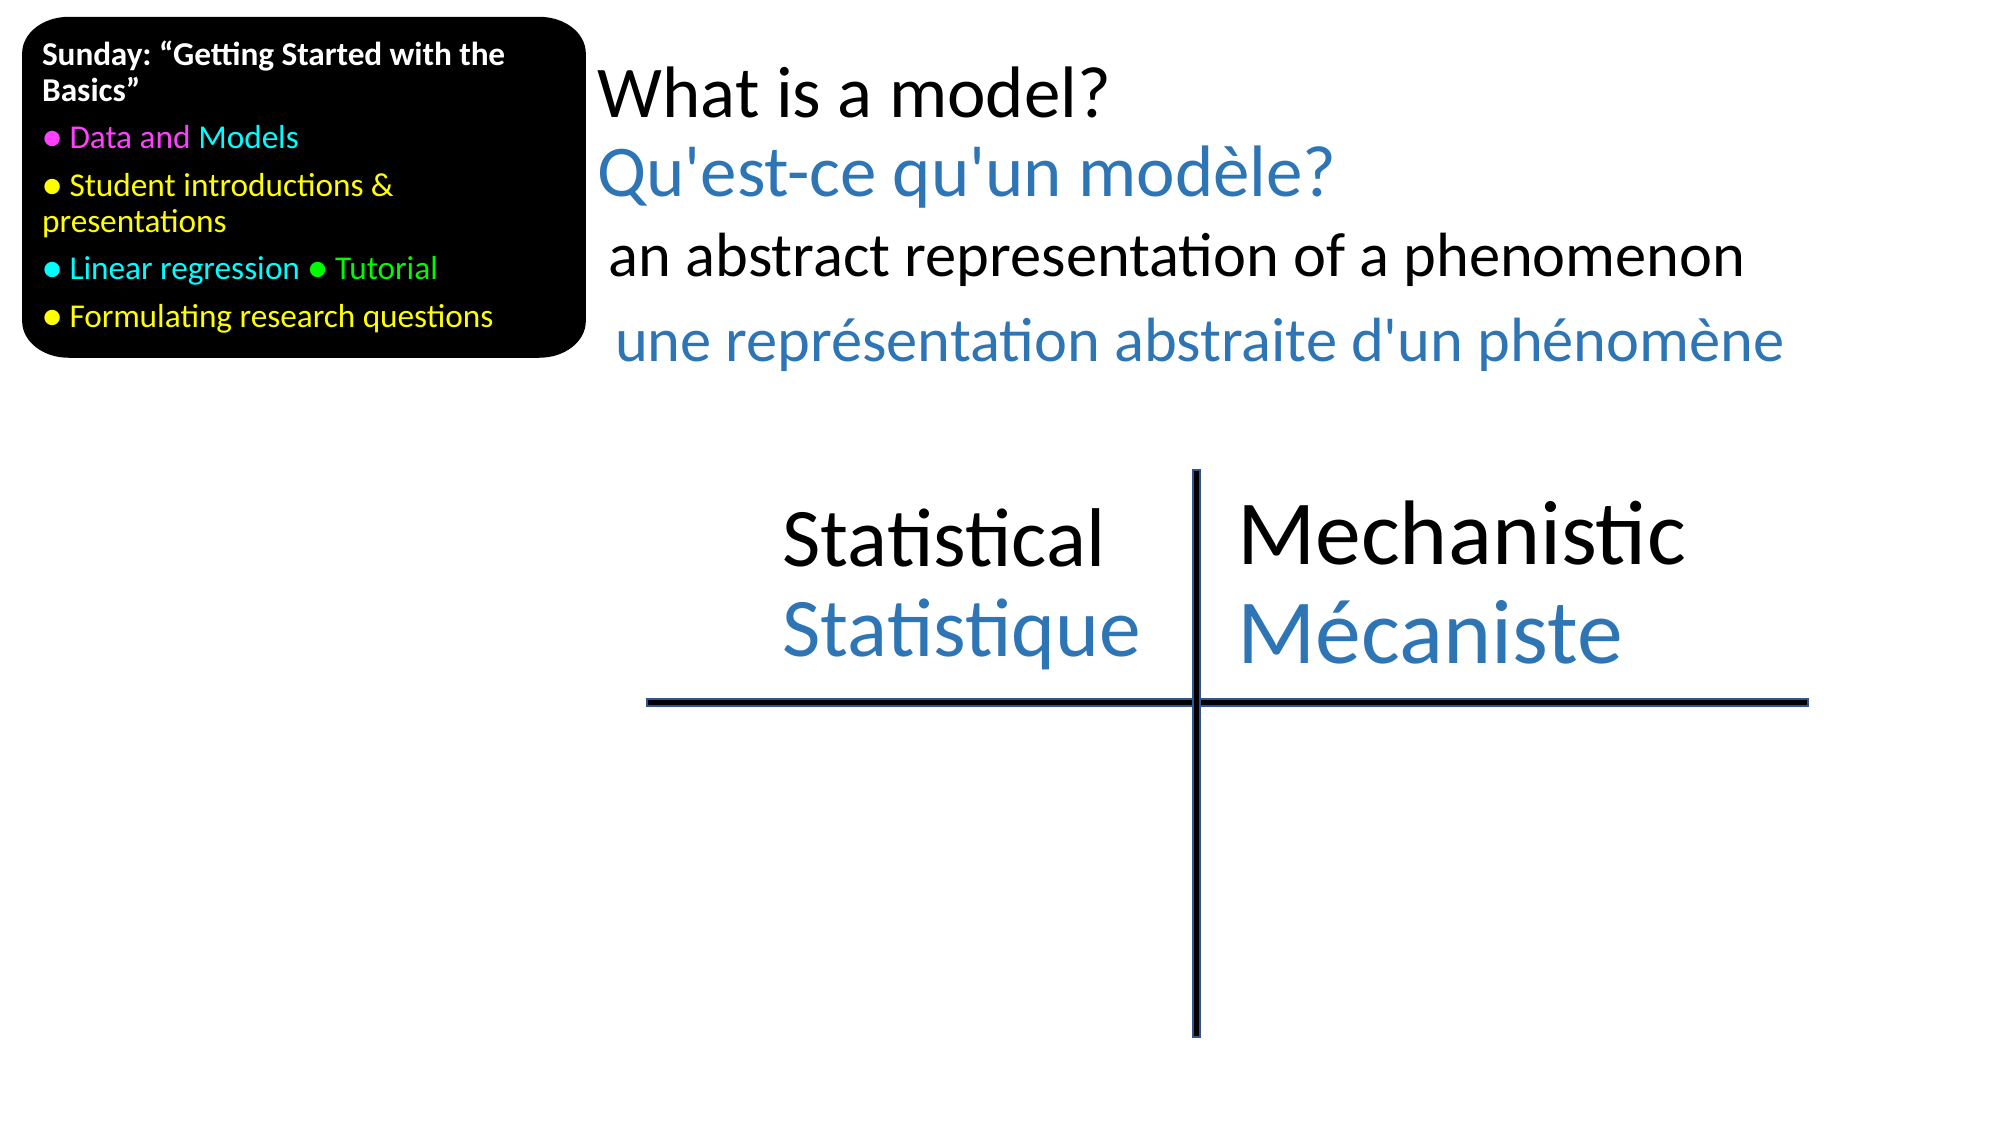

Sunday: “Getting Started with the Basics”
● Data and Models
● Student introductions & presentations
● Linear regression ● Tutorial
● Formulating research questions

What is a model?
Qu'est-ce qu'un modèle?
#

an abstract representation of a phenomenon
une représentation abstraite d'un phénomène

Statistical
Statistique
Mechanistic
Mécaniste